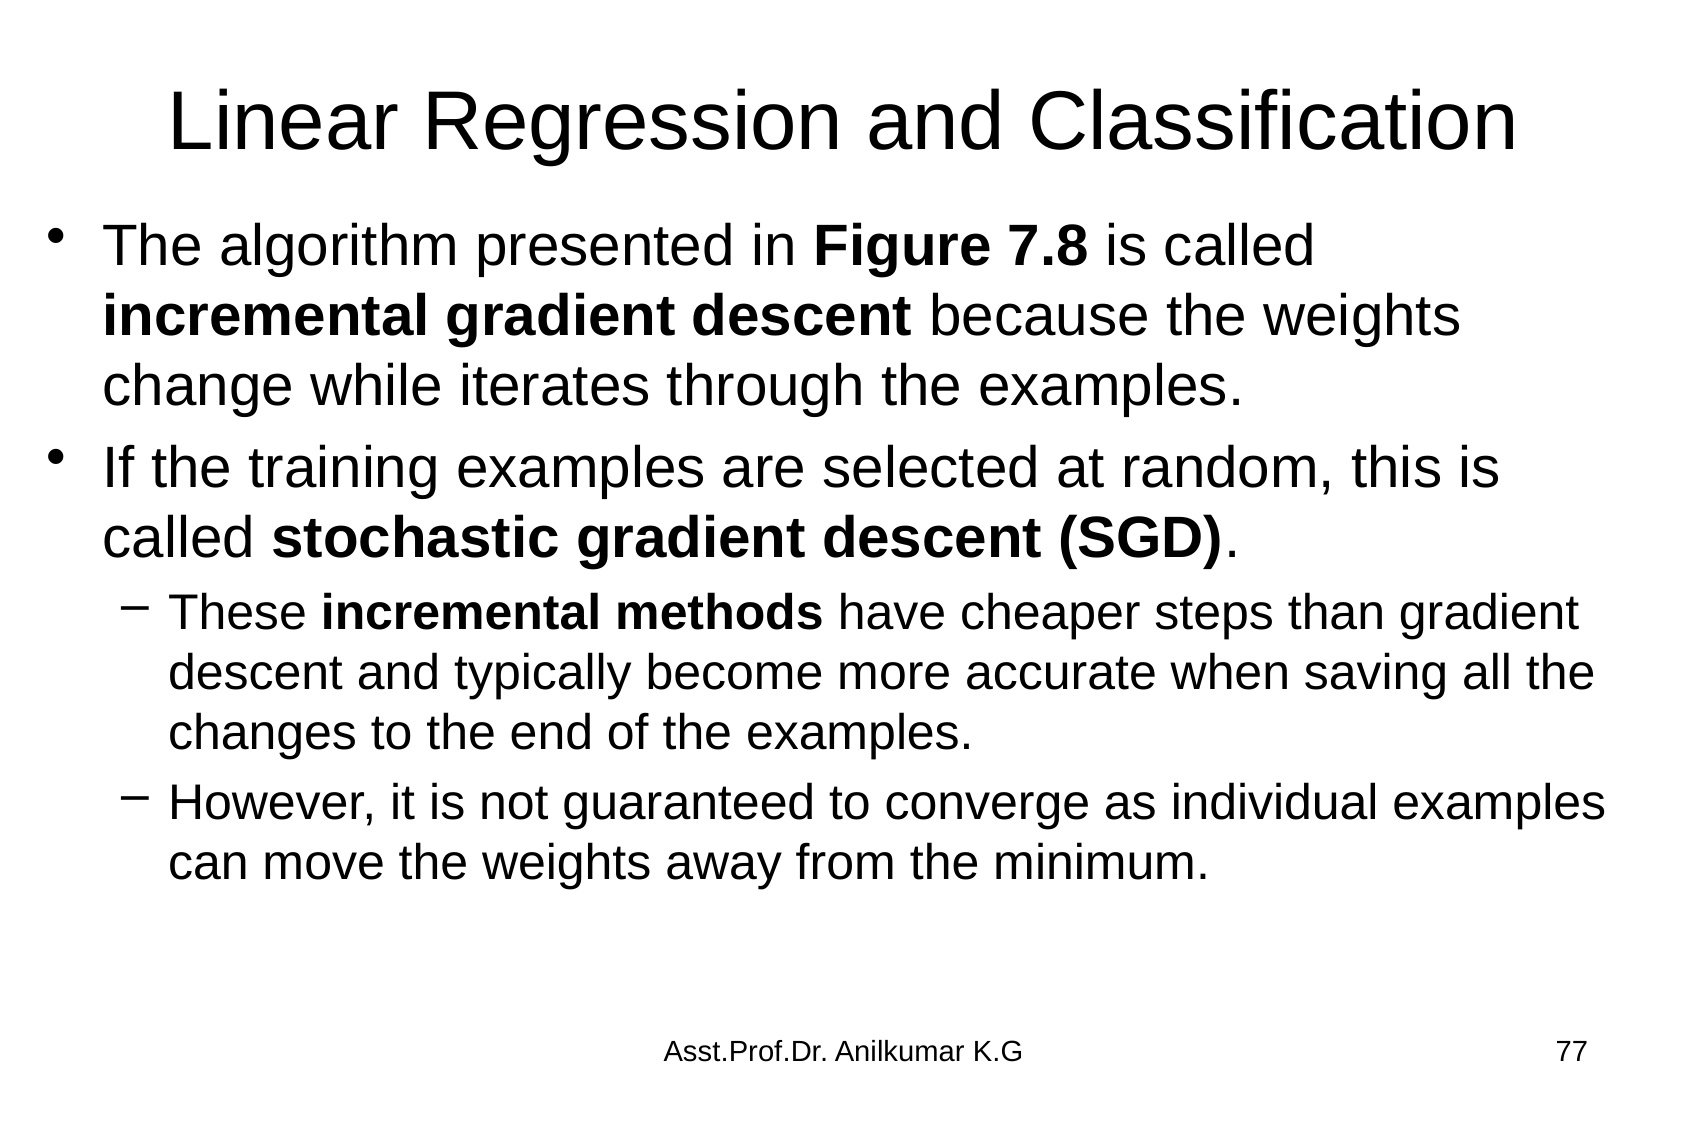

# Linear Regression and Classification
The algorithm presented in Figure 7.8 is called incremental gradient descent because the weights change while iterates through the examples.
If the training examples are selected at random, this is called stochastic gradient descent (SGD).
These incremental methods have cheaper steps than gradient descent and typically become more accurate when saving all the changes to the end of the examples.
However, it is not guaranteed to converge as individual examples can move the weights away from the minimum.
Asst.Prof.Dr. Anilkumar K.G
77